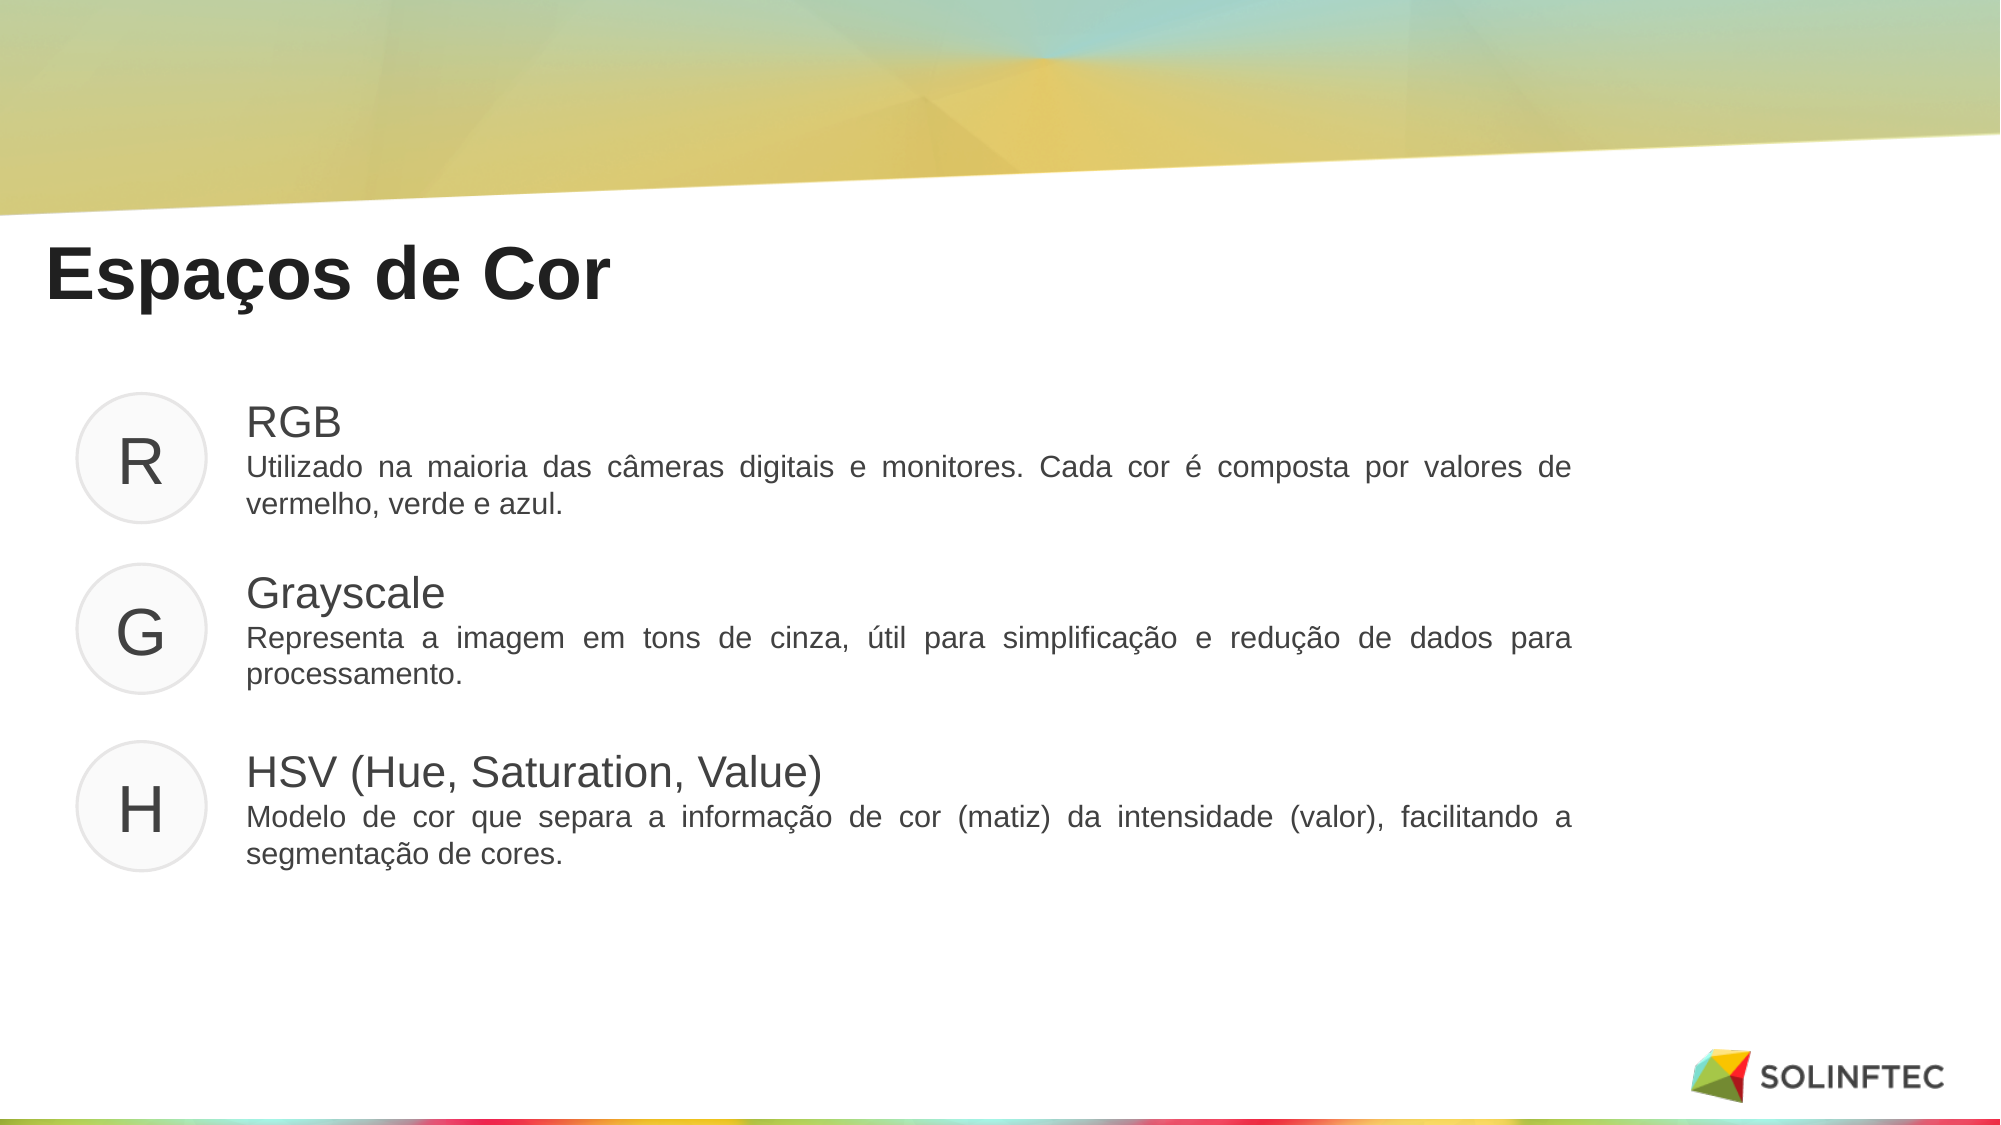

# Espaços de Cor
RGB
Utilizado na maioria das câmeras digitais e monitores. Cada cor é composta por valores de vermelho, verde e azul.
R
Bios / Teams
Grayscale
Representa a imagem em tons de cinza, útil para simplificação e redução de dados para processamento.
G
H
HSV (Hue, Saturation, Value)
Modelo de cor que separa a informação de cor (matiz) da intensidade (valor), facilitando a segmentação de cores.